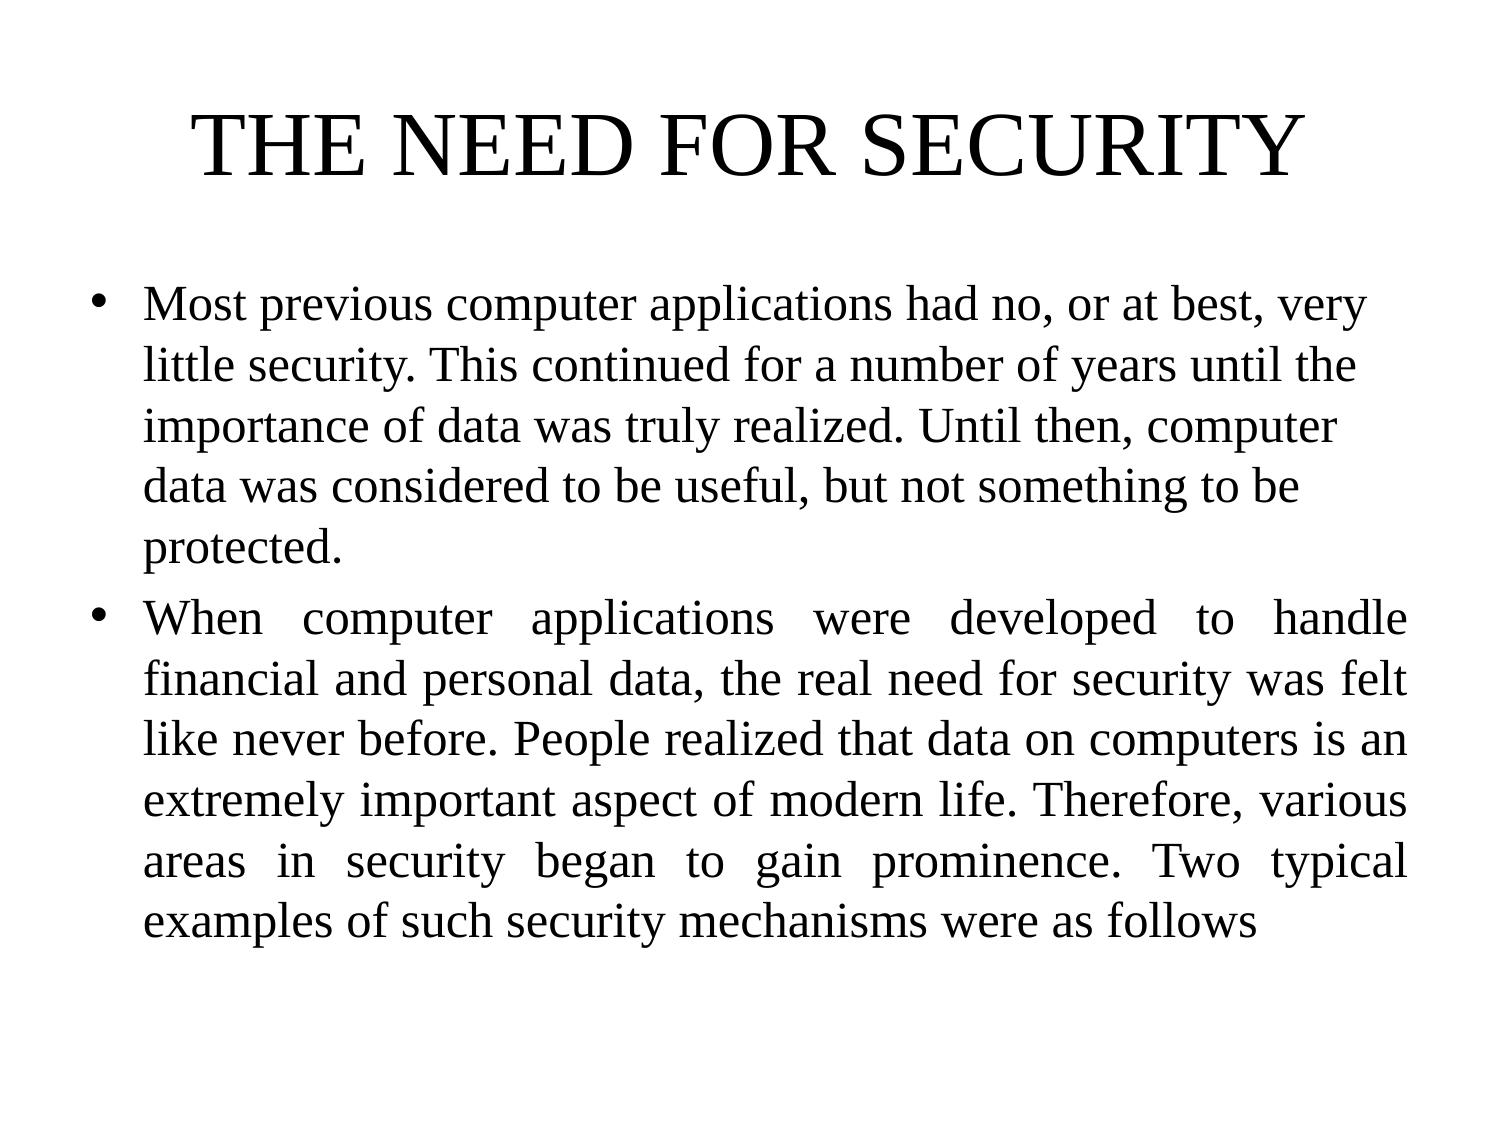

# THE NEED FOR SECURITY
Most previous computer applications had no, or at best, very little security. This continued for a number of years until the importance of data was truly realized. Until then, computer data was considered to be useful, but not something to be protected.
When computer applications were developed to handle financial and personal data, the real need for security was felt like never before. People realized that data on computers is an extremely important aspect of modern life. Therefore, various areas in security began to gain prominence. Two typical examples of such security mechanisms were as follows